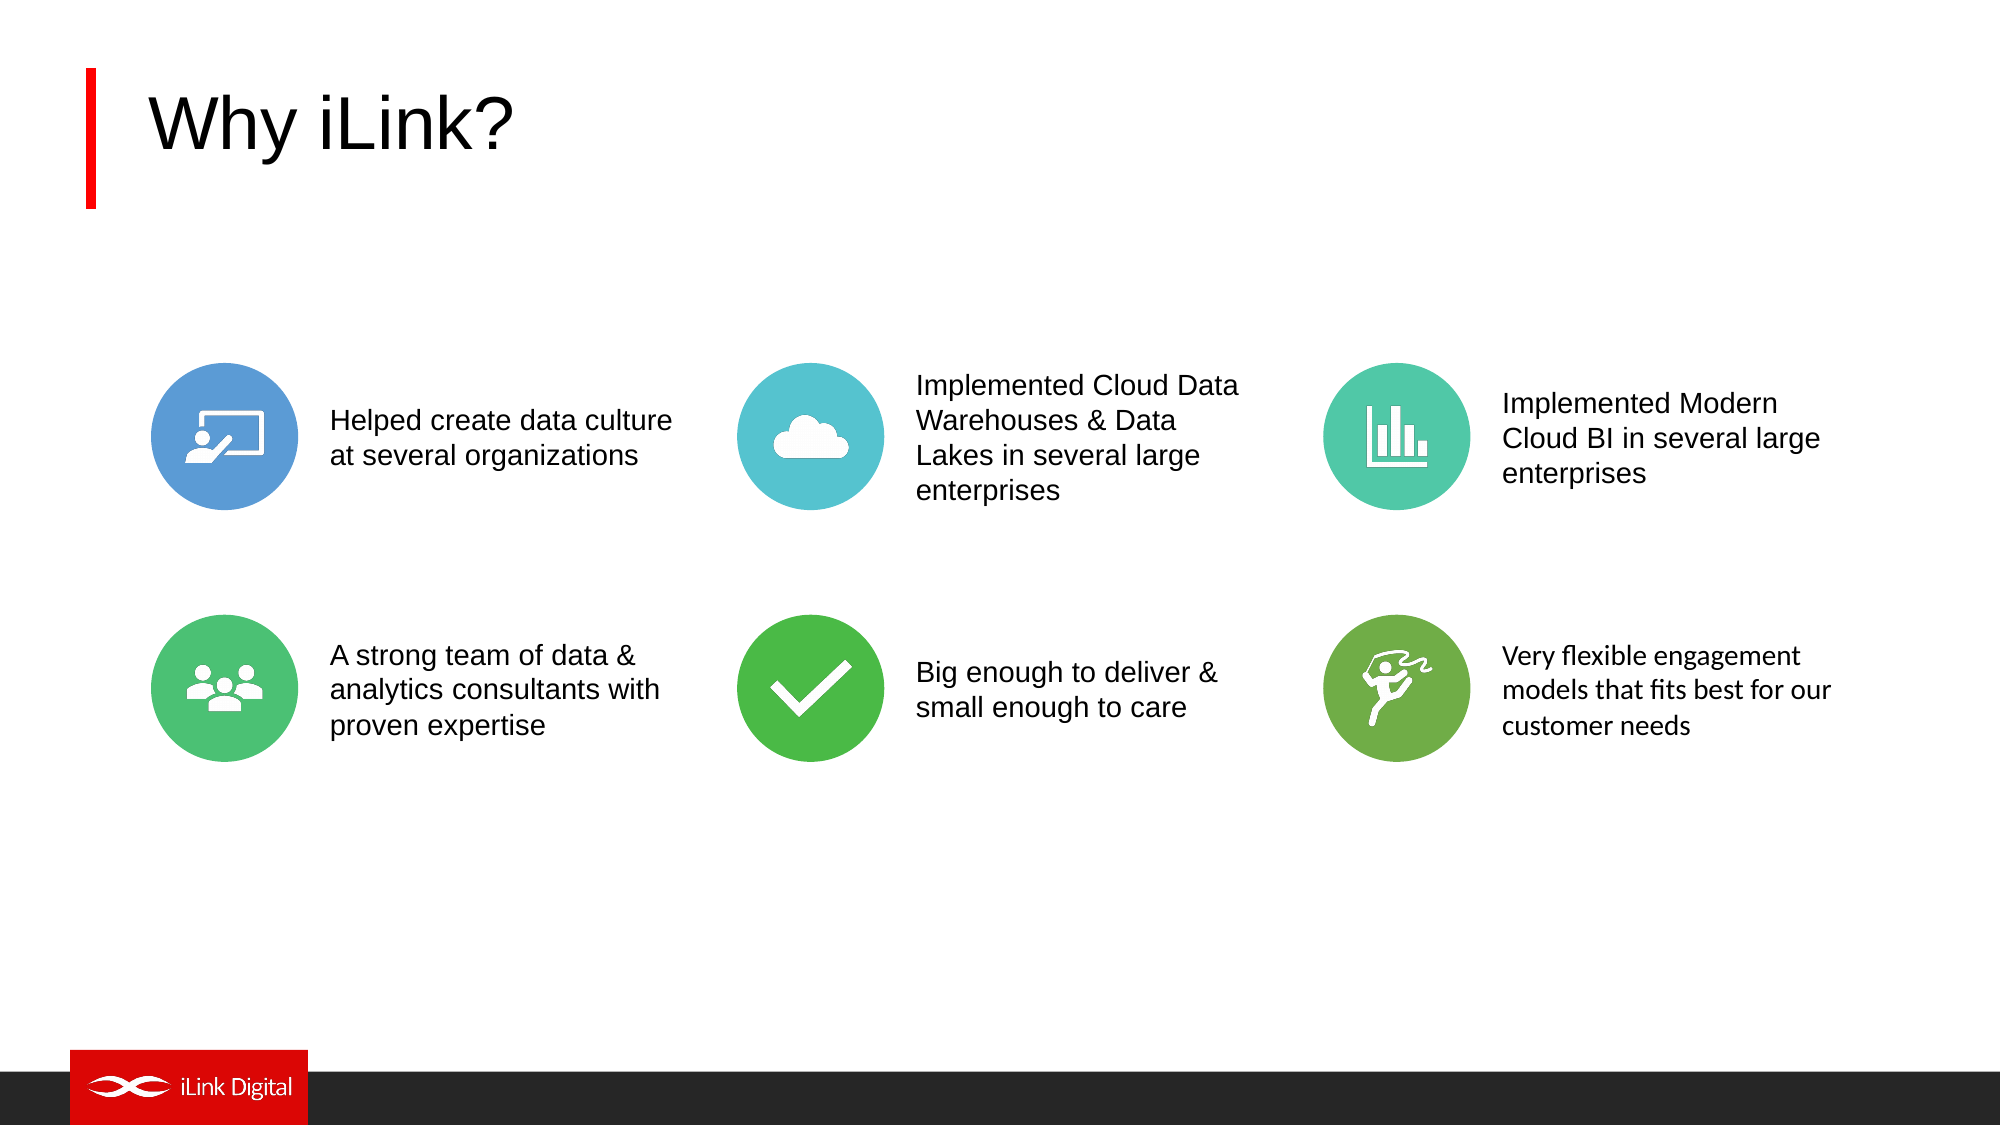

Why iLink?
Helped create data culture at several organizations
Implemented Cloud Data Warehouses & Data Lakes in several large enterprises
Implemented Modern Cloud BI in several large enterprises
A strong team of data & analytics consultants with proven expertise
Big enough to deliver & small enough to care
Very flexible engagement models that fits best for our customer needs